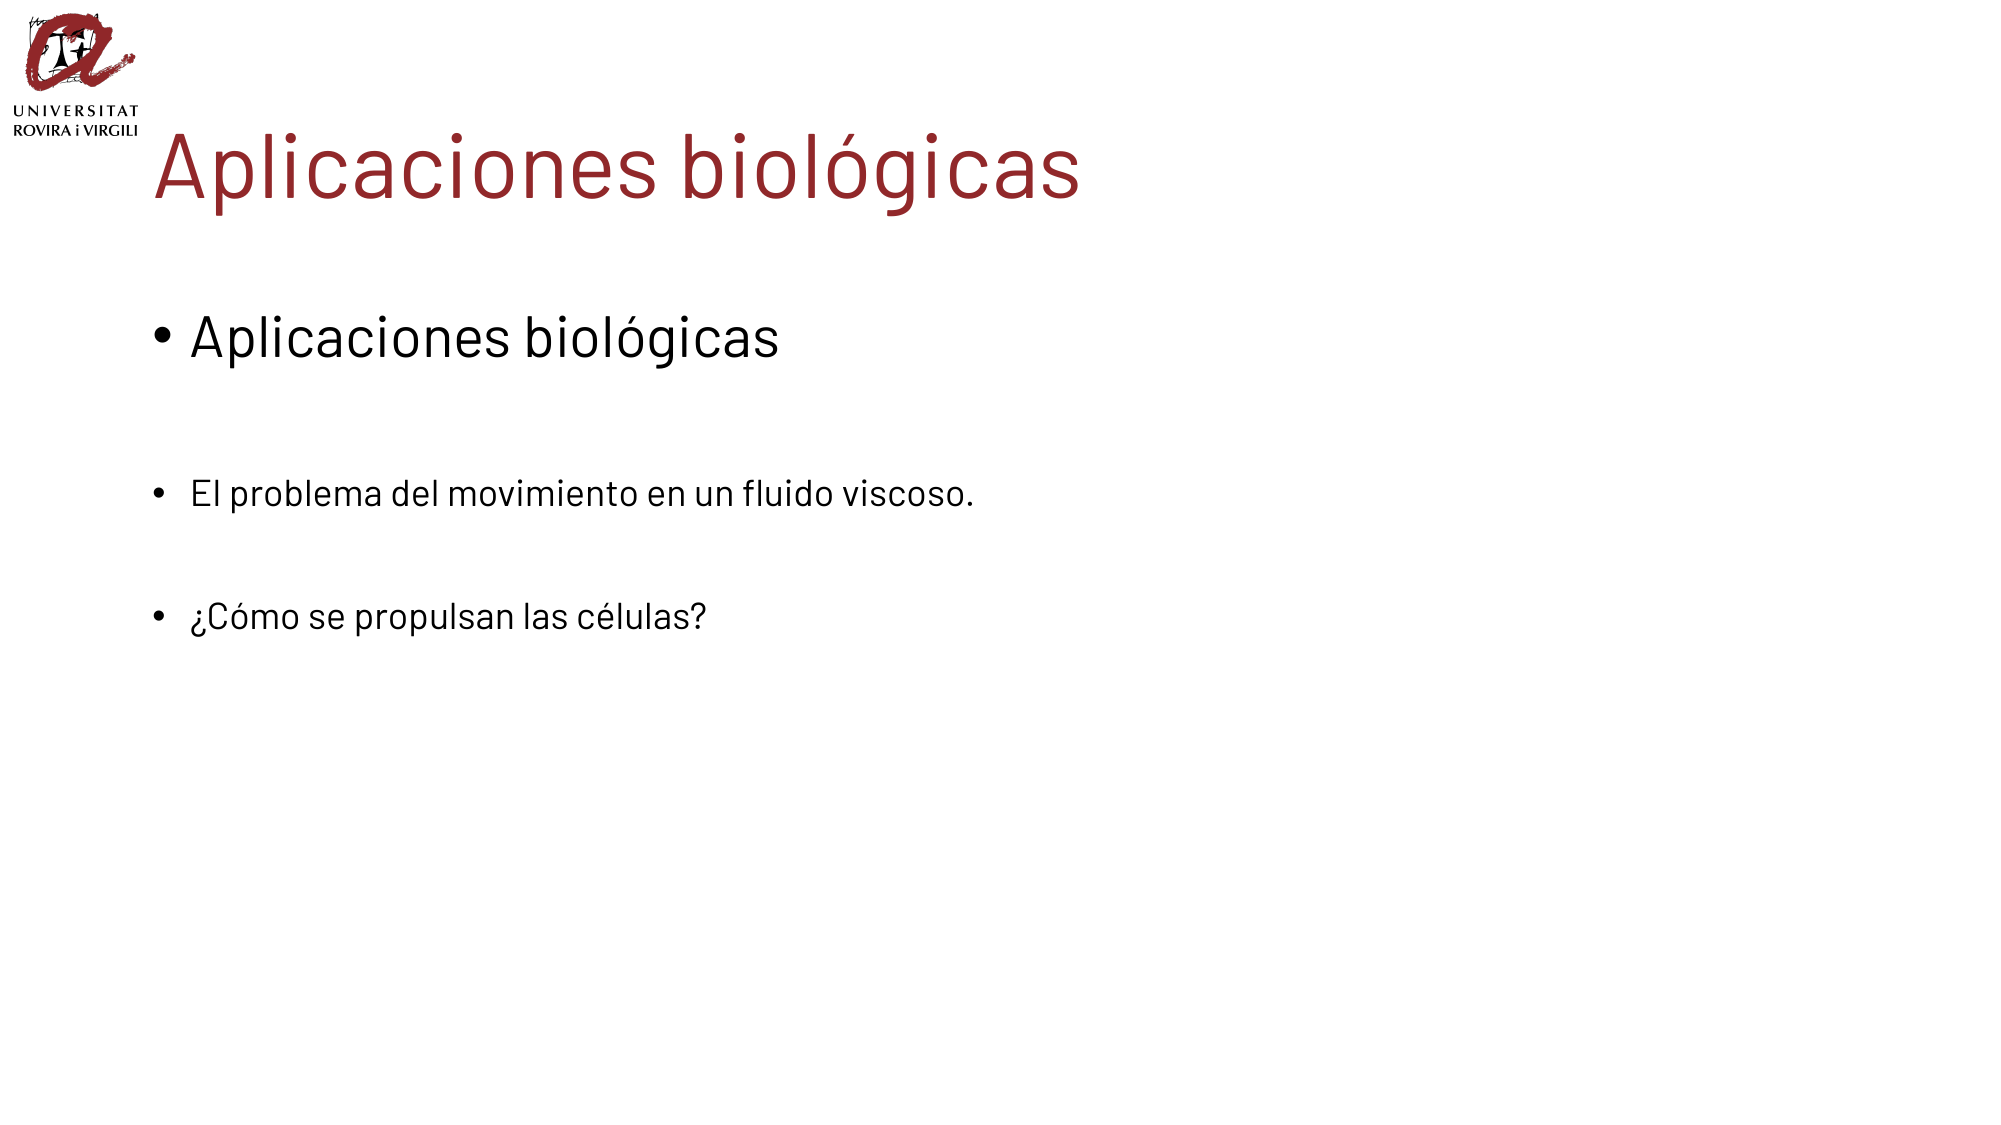

# Aplicaciones biológicas
Aplicaciones biológicas

El problema del movimiento en un fluido viscoso.

¿Cómo se propulsan las células?